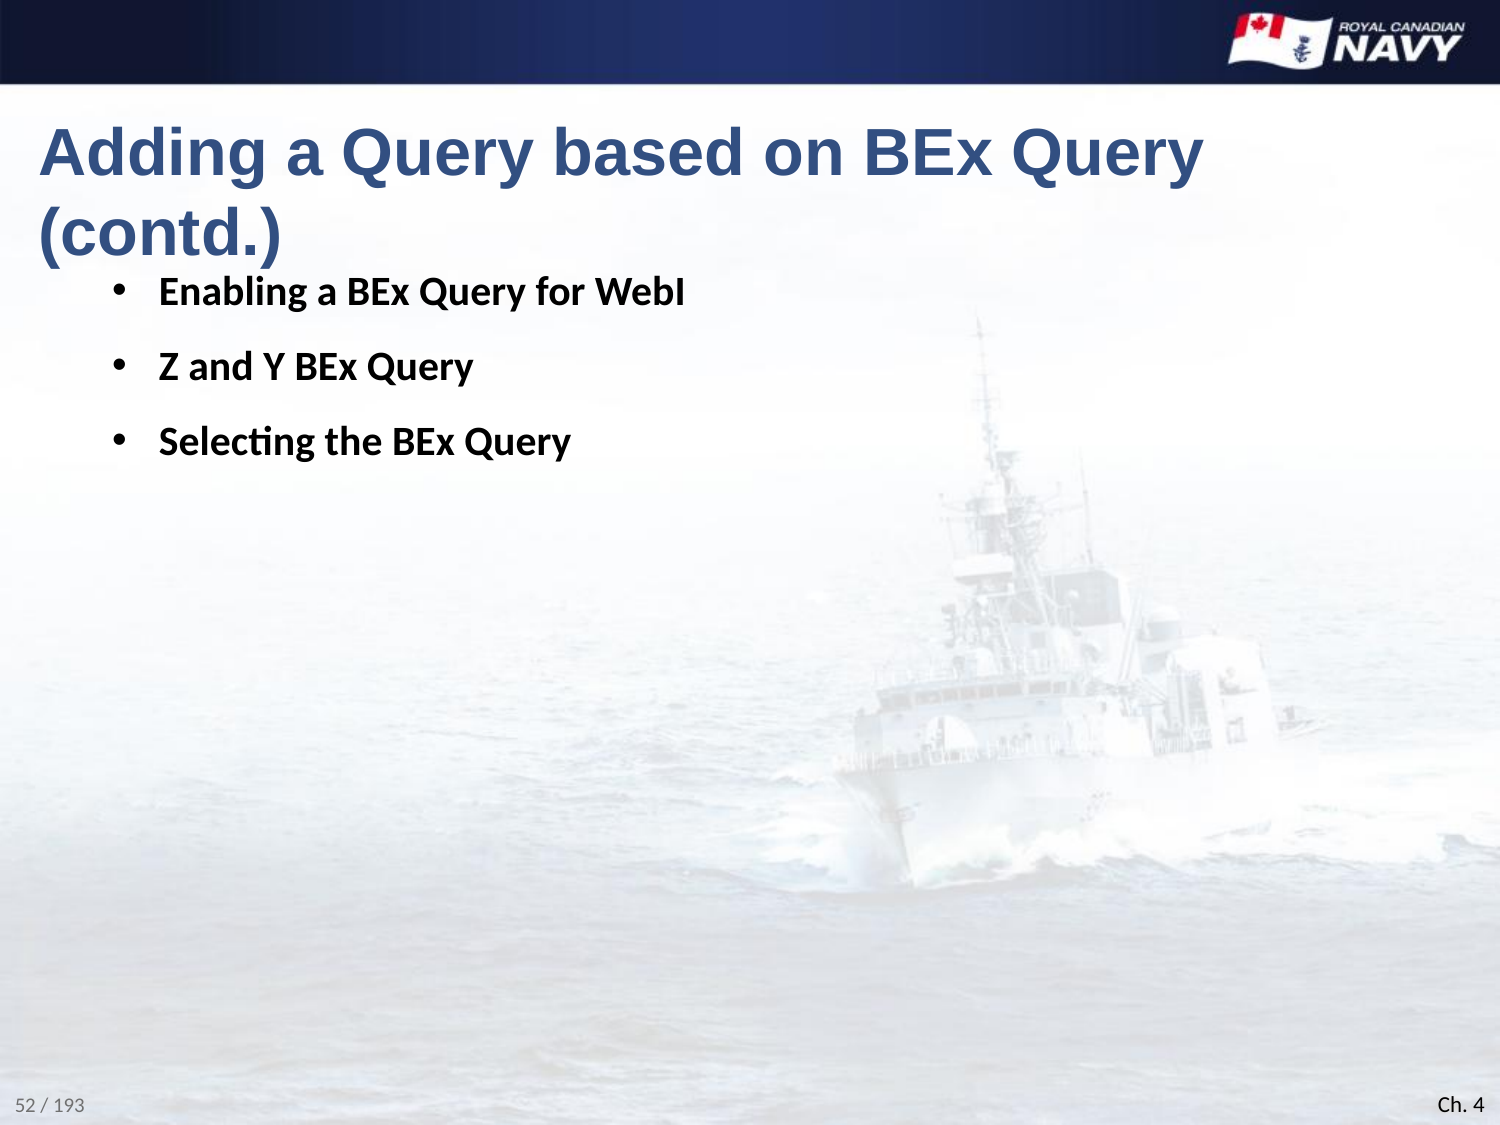

# Adding a Query based on BEx Query (contd.)
Enabling a BEx Query for WebI
Z and Y BEx Query
Selecting the BEx Query

Ch. 4
52 / 193